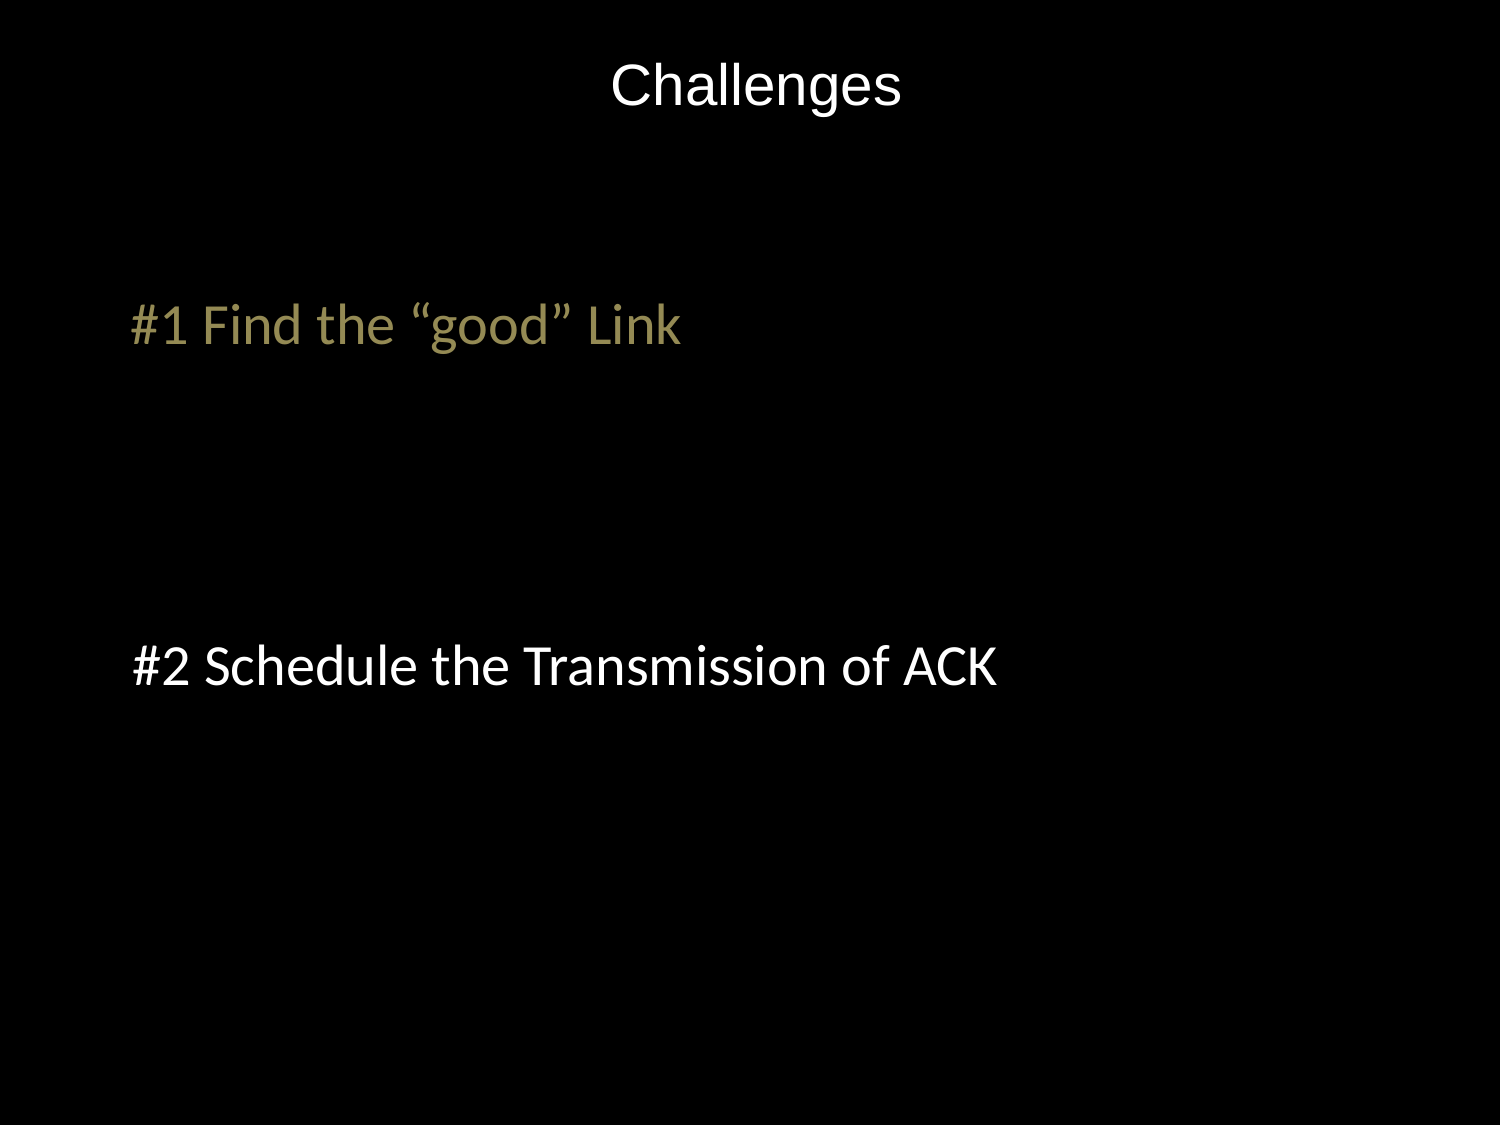

Challenges
#1 Find the “good” Link
#2 Schedule the Transmission of ACK